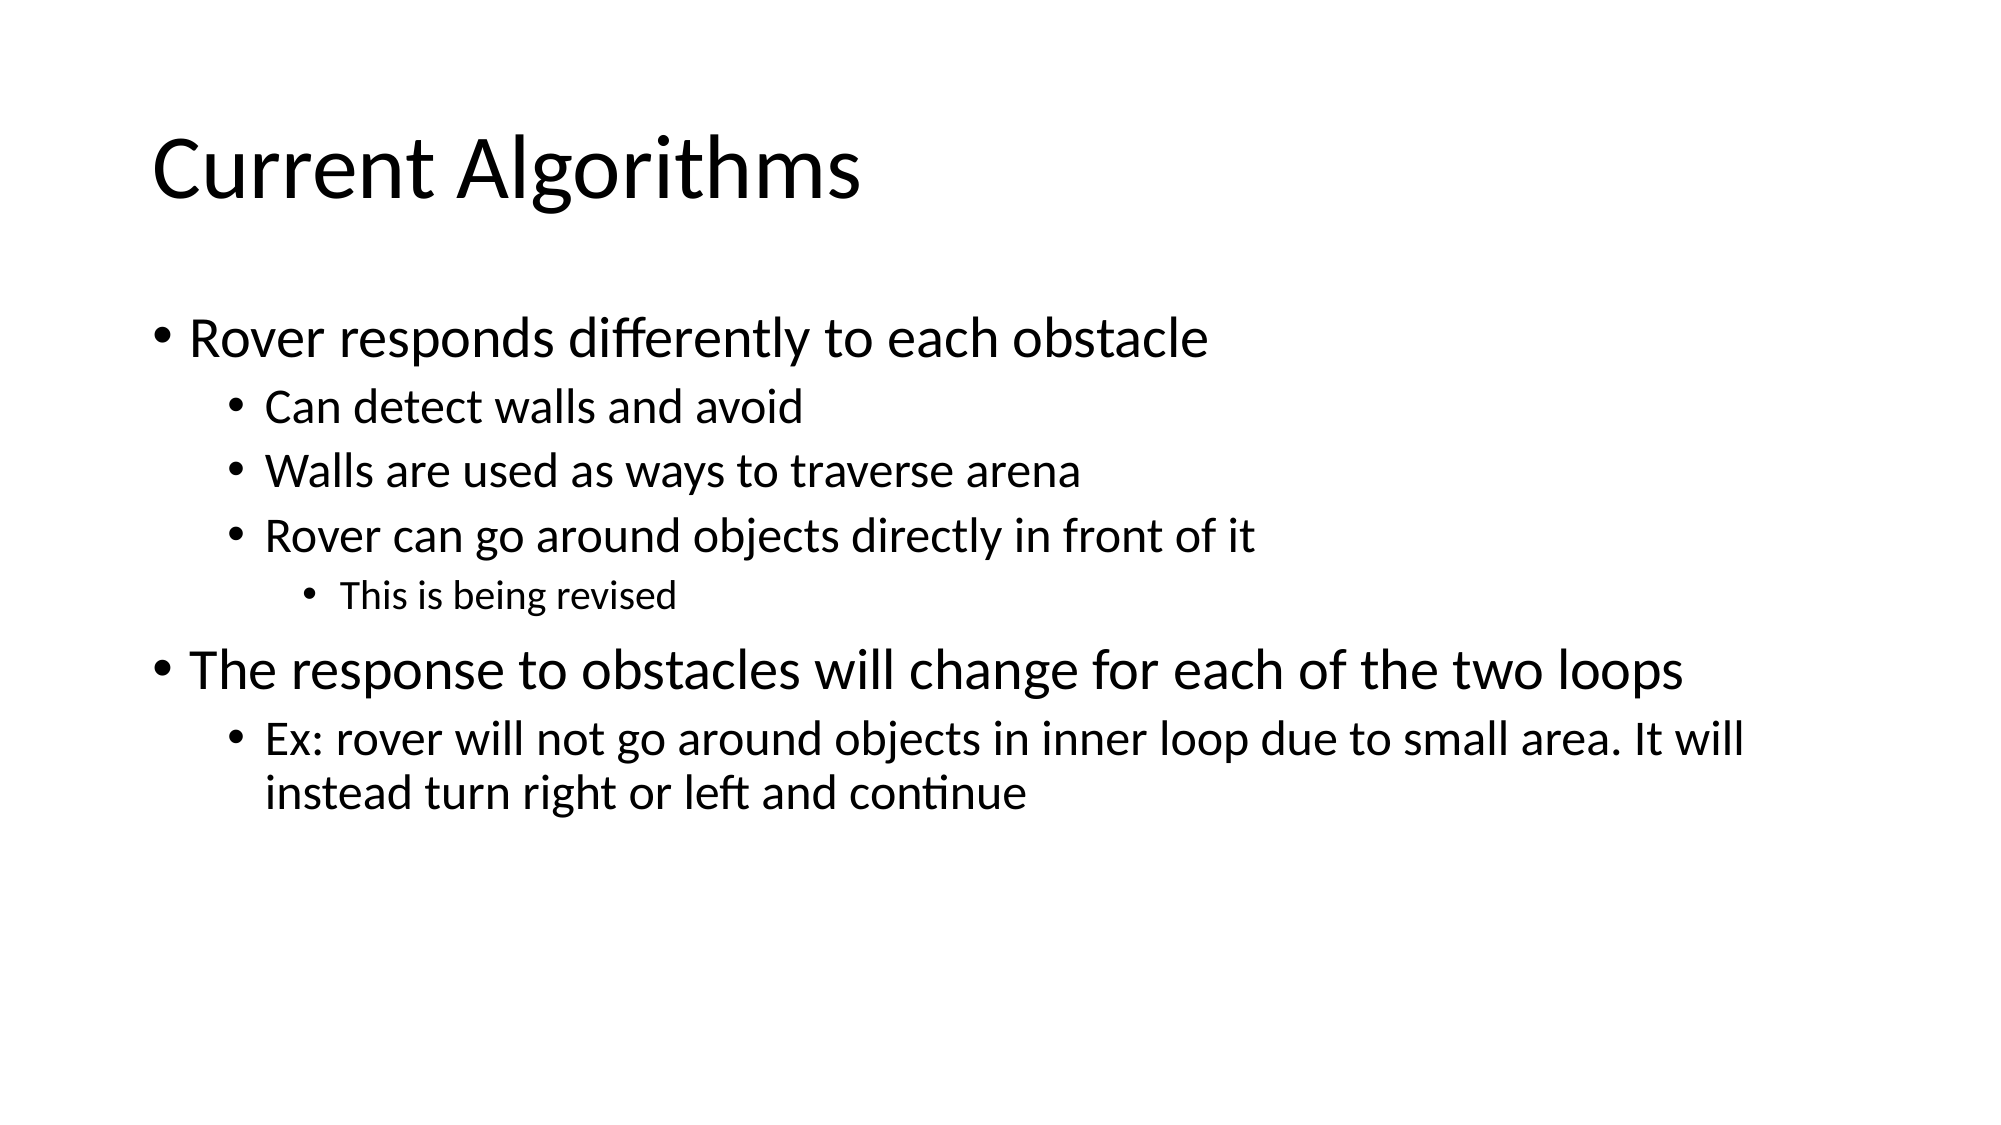

# Current Algorithms
Rover responds differently to each obstacle
Can detect walls and avoid
Walls are used as ways to traverse arena
Rover can go around objects directly in front of it
This is being revised
The response to obstacles will change for each of the two loops
Ex: rover will not go around objects in inner loop due to small area. It will instead turn right or left and continue